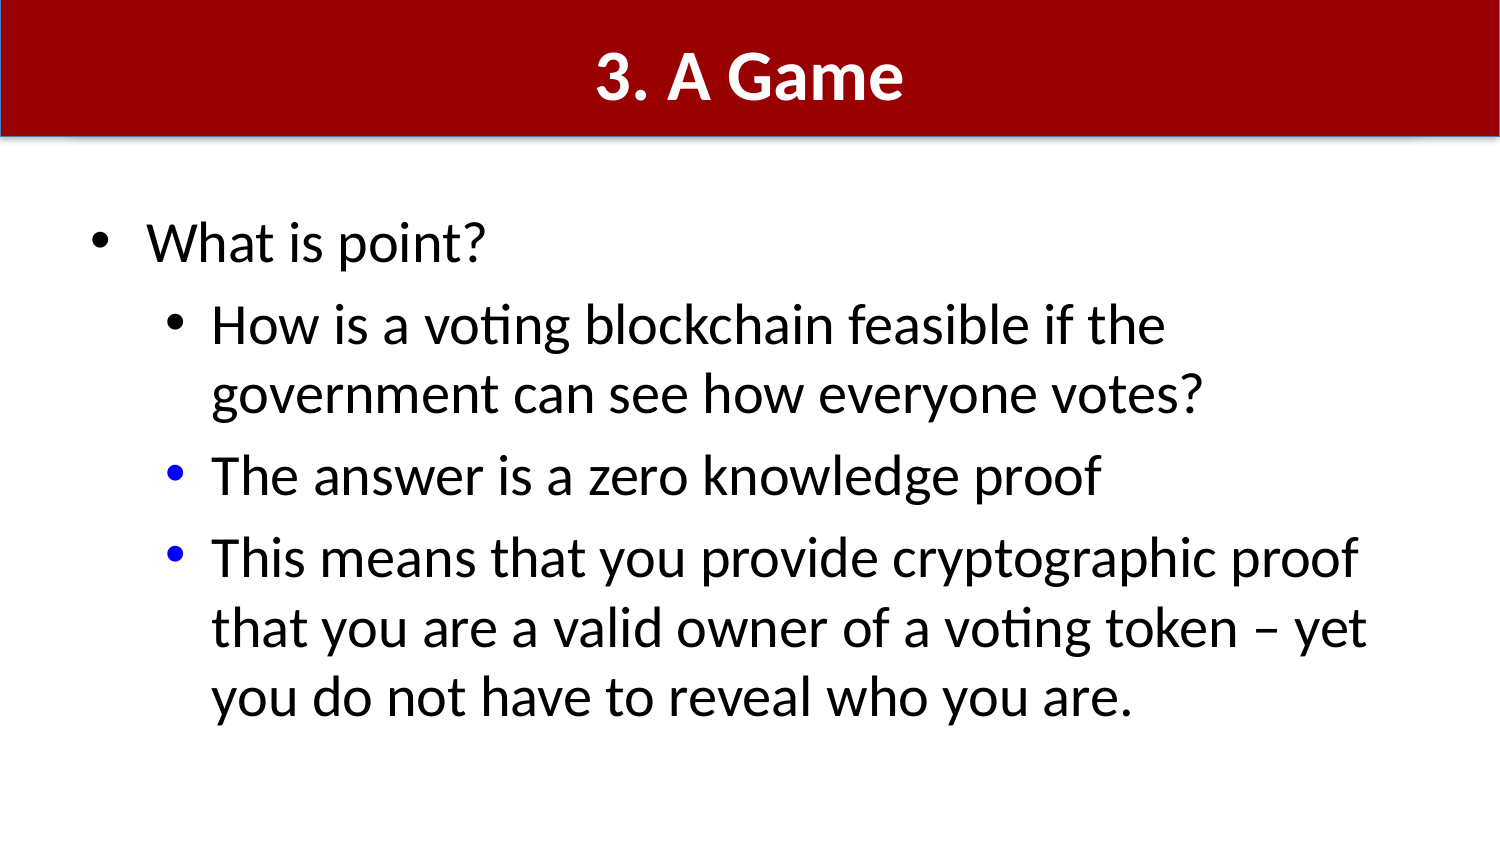

# 3. A Game
What is point?
How is a voting blockchain feasible if the government can see how everyone votes?
The answer is a zero knowledge proof
This means that you provide cryptographic proof that you are a valid owner of a voting token – yet you do not have to reveal who you are.